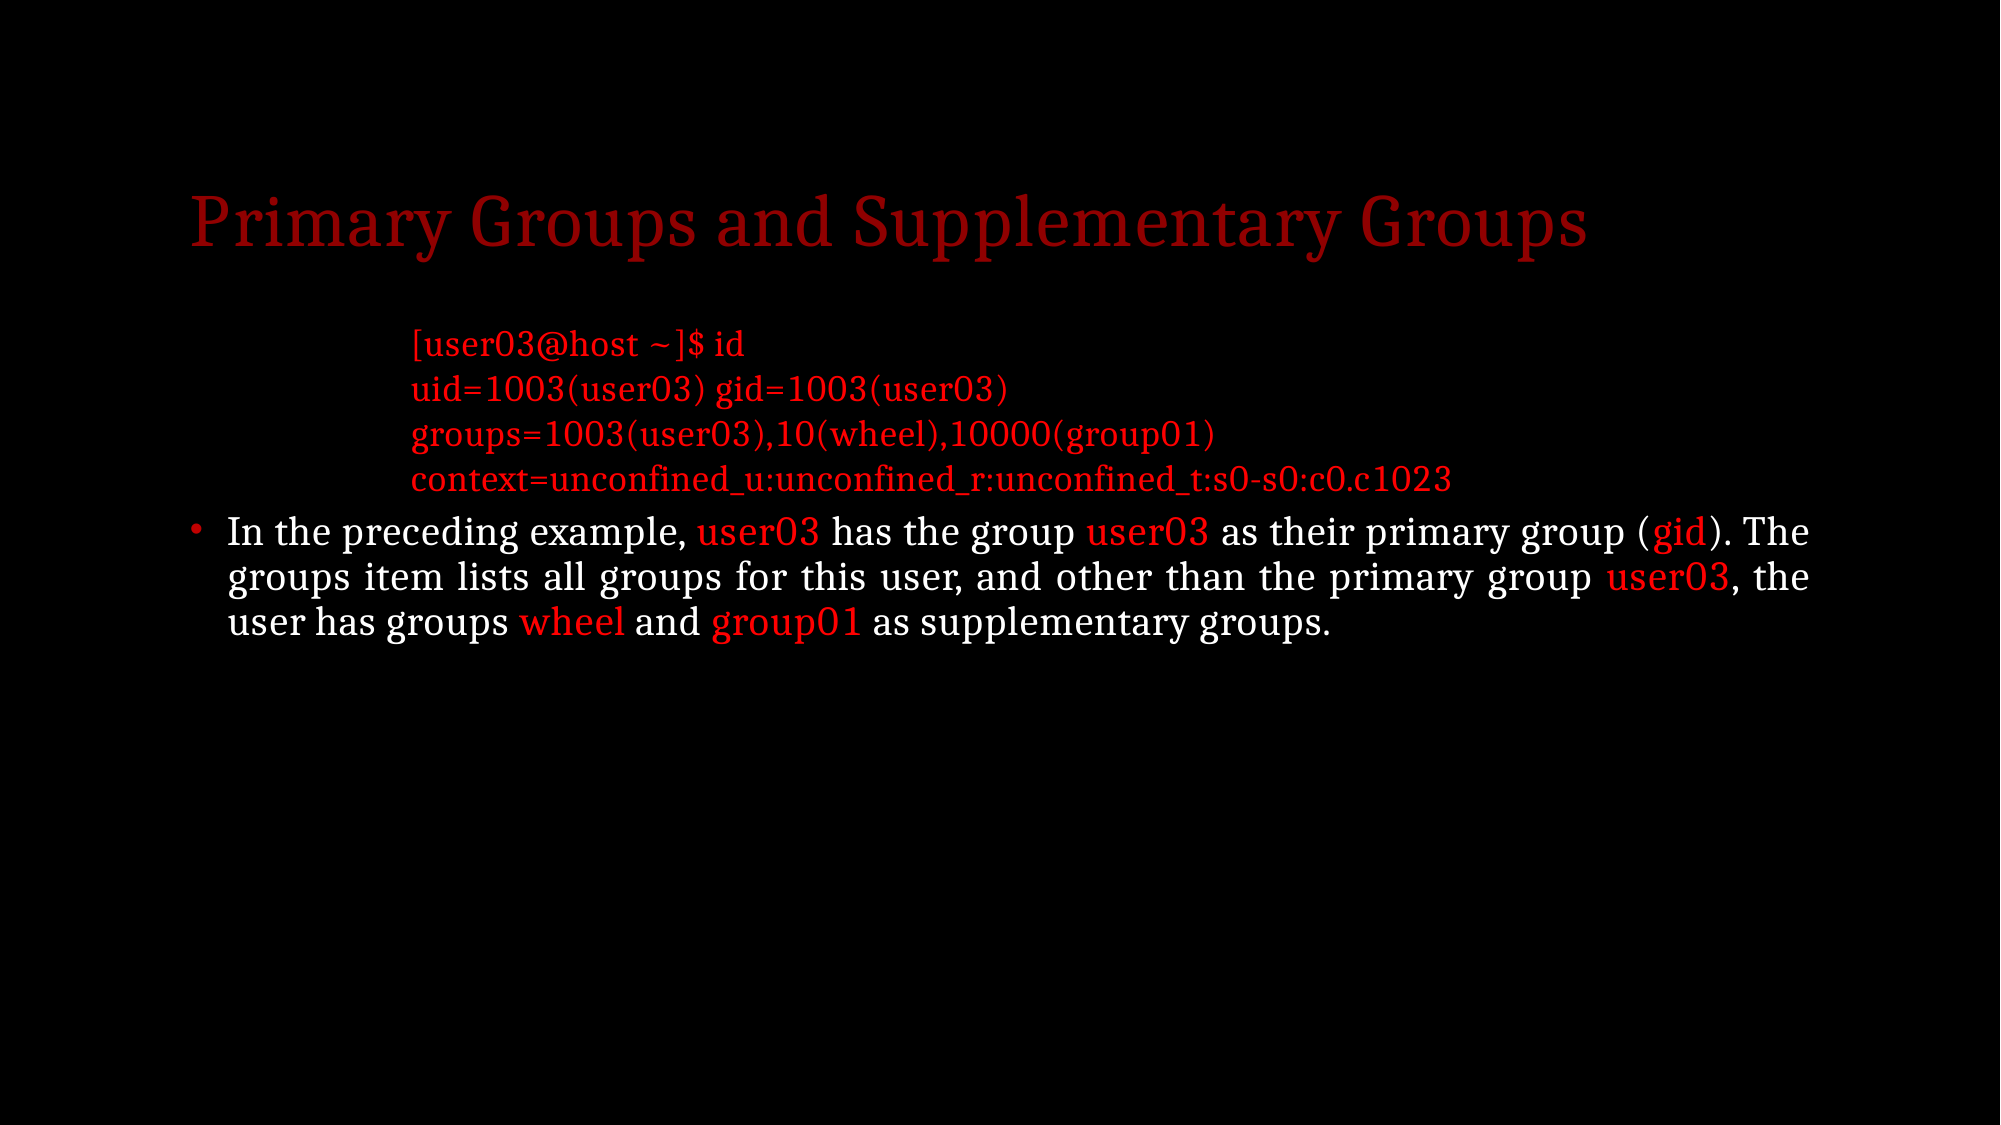

# Primary Groups and Supplementary Groups
[user03@host ~]$ id
uid=1003(user03) gid=1003(user03) groups=1003(user03),10(wheel),10000(group01) context=unconfined_u:unconfined_r:unconfined_t:s0-s0:c0.c1023

In the preceding example, user03 has the group user03 as their primary group (gid). The groups item lists all groups for this user, and other than the primary group user03, the user has groups wheel and group01 as supplementary groups.